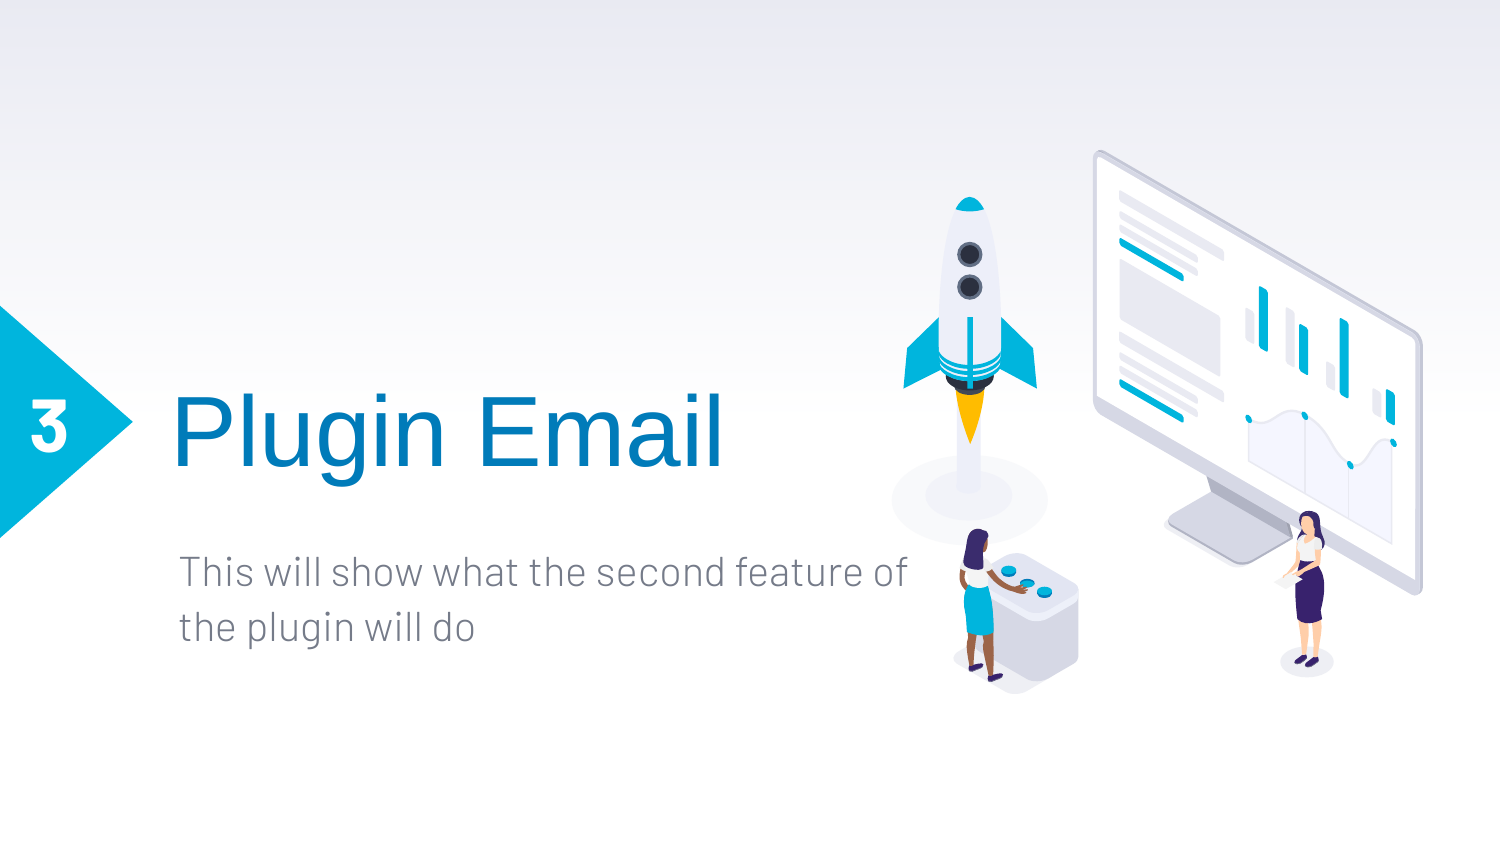

# Plugin Email
3
This will show what the second feature of the plugin will do